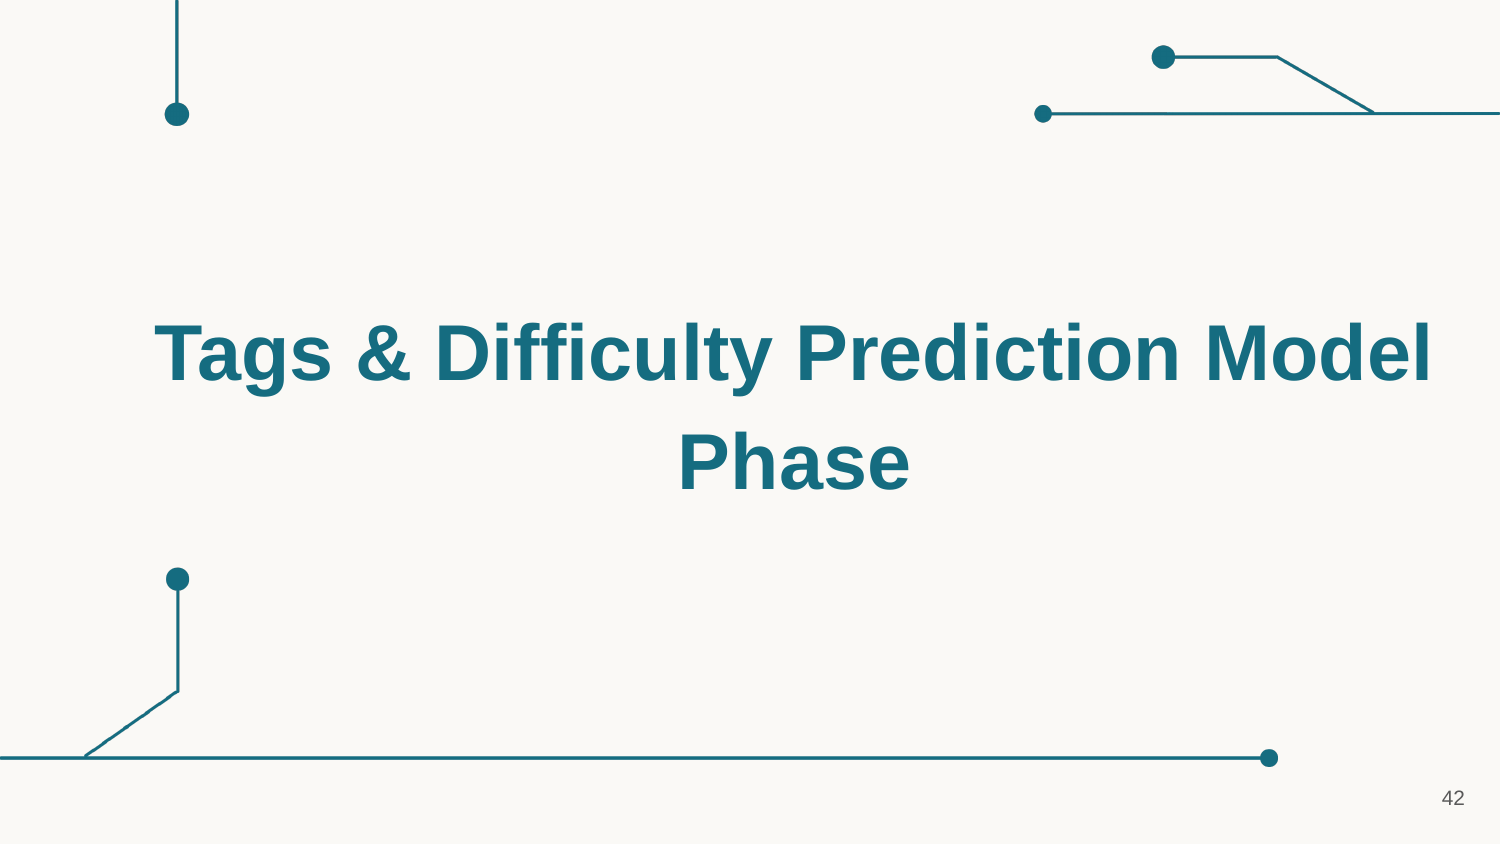

Tags & Difficulty Prediction Model Phase

42